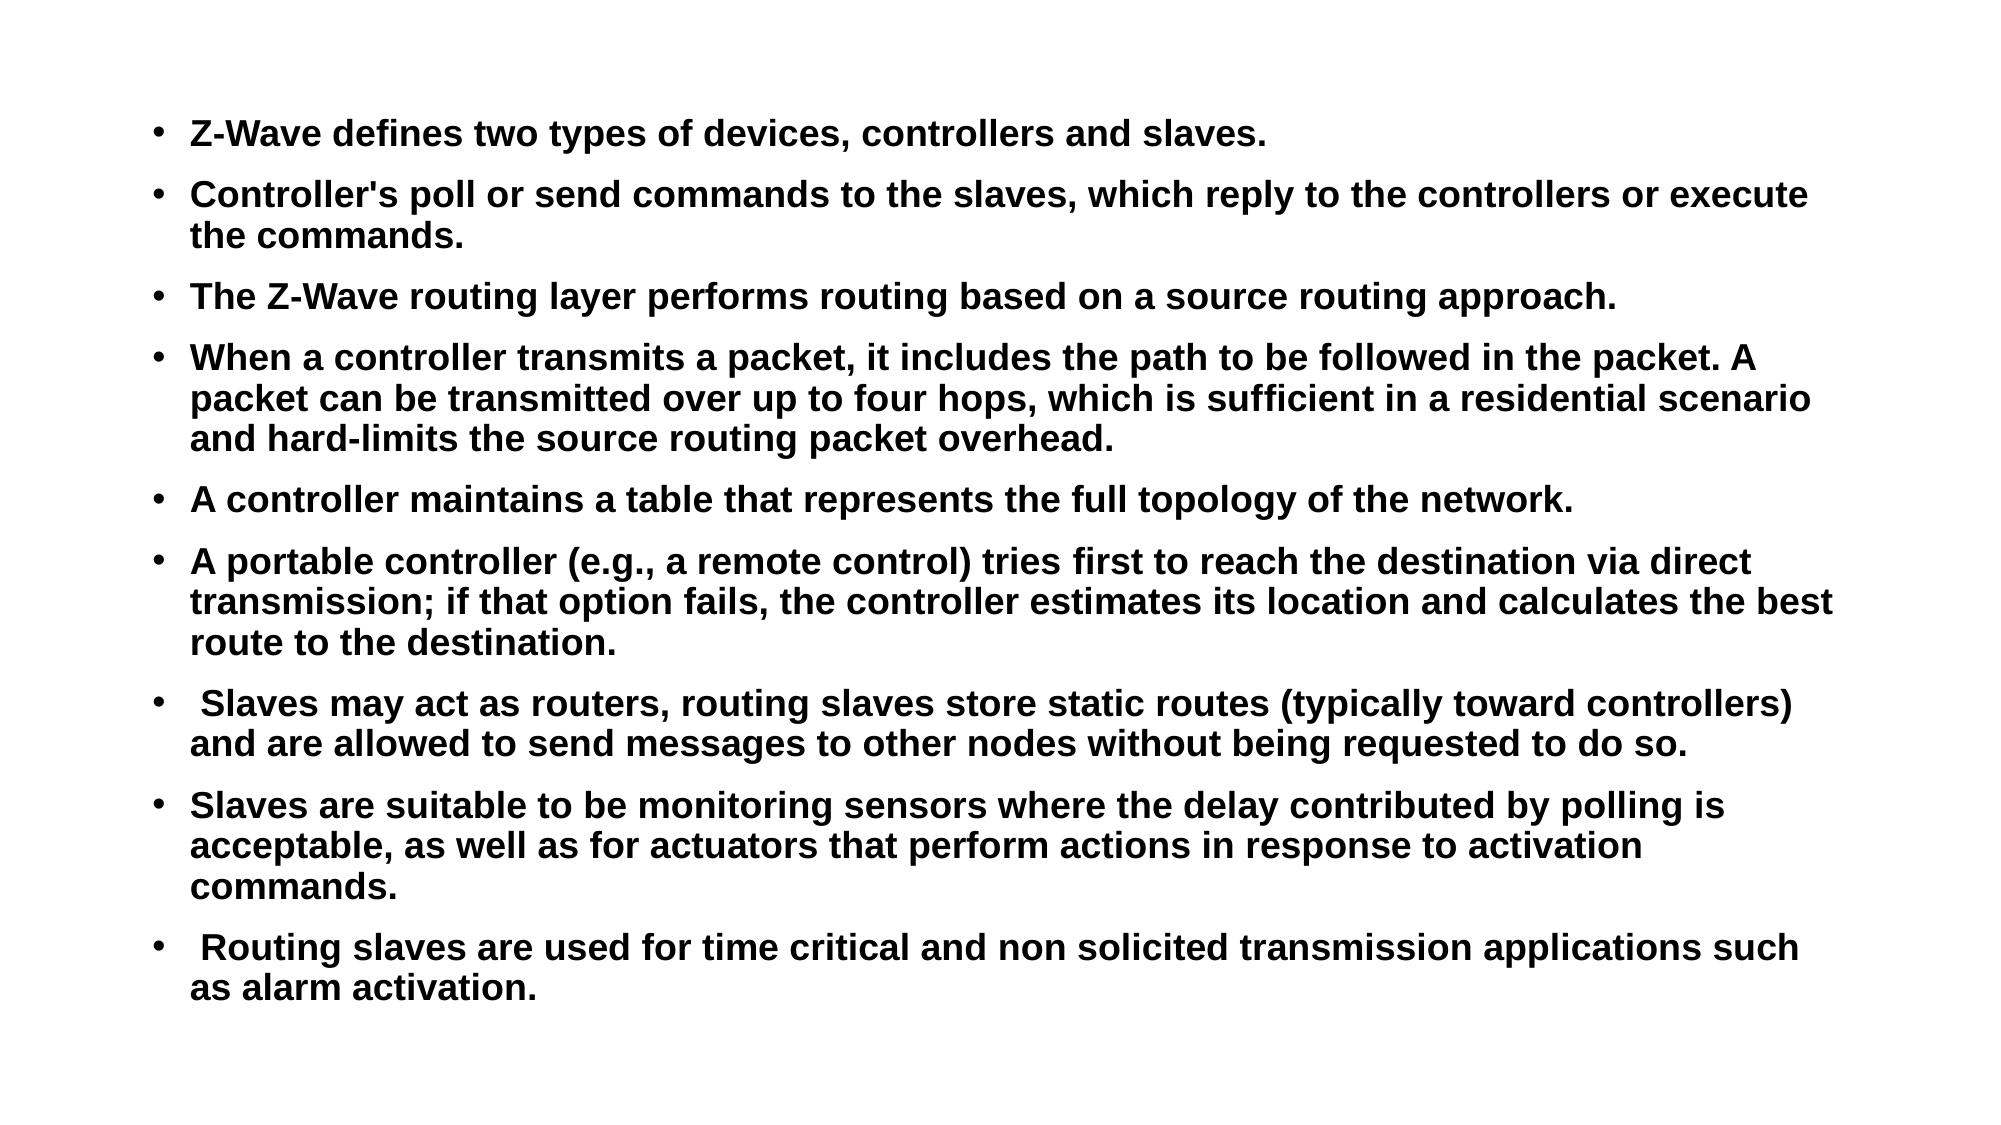

Z-Wave defines two types of devices, controllers and slaves.
Controller's poll or send commands to the slaves, which reply to the controllers or execute the commands.
The Z-Wave routing layer performs routing based on a source routing approach.
When a controller transmits a packet, it includes the path to be followed in the packet. A packet can be transmitted over up to four hops, which is sufficient in a residential scenario and hard-limits the source routing packet overhead.
A controller maintains a table that represents the full topology of the network.
A portable controller (e.g., a remote control) tries first to reach the destination via direct transmission; if that option fails, the controller estimates its location and calculates the best route to the destination.
 Slaves may act as routers, routing slaves store static routes (typically toward controllers) and are allowed to send messages to other nodes without being requested to do so.
Slaves are suitable to be monitoring sensors where the delay contributed by polling is acceptable, as well as for actuators that perform actions in response to activation commands.
 Routing slaves are used for time critical and non solicited transmission applications such as alarm activation.